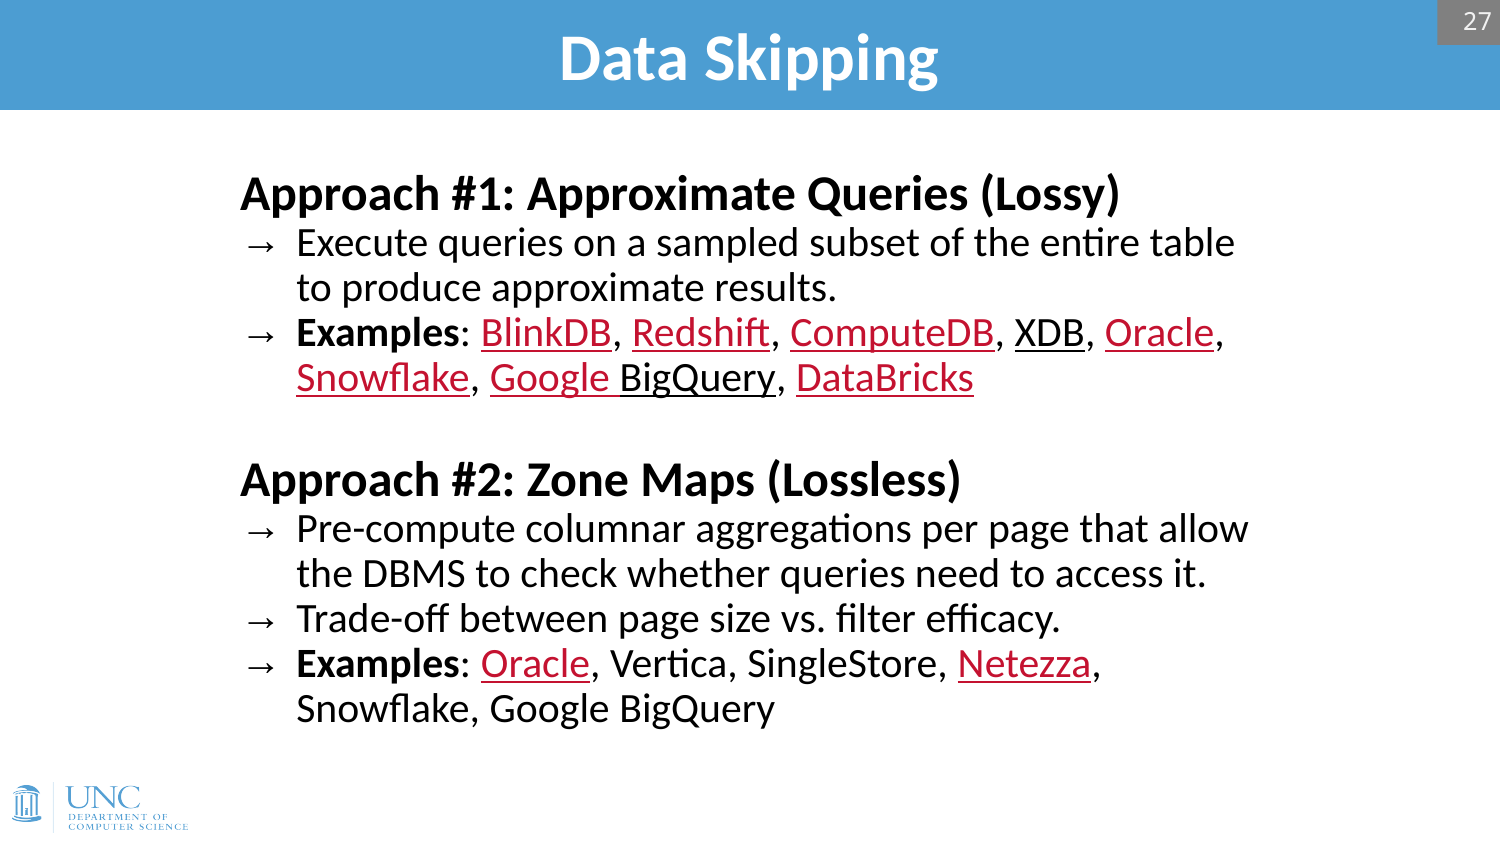

# Data Skipping
27
Approach #1: Approximate Queries (Lossy)
Execute queries on a sampled subset of the entire table to produce approximate results.
Examples: BlinkDB, Redshift, ComputeDB, XDB, Oracle, Snowflake, Google BigQuery, DataBricks

Approach #2: Zone Maps (Lossless)
Pre-compute columnar aggregations per page that allow the DBMS to check whether queries need to access it.
Trade-off between page size vs. filter efficacy.
Examples: Oracle, Vertica, SingleStore, Netezza, Snowflake, Google BigQuery